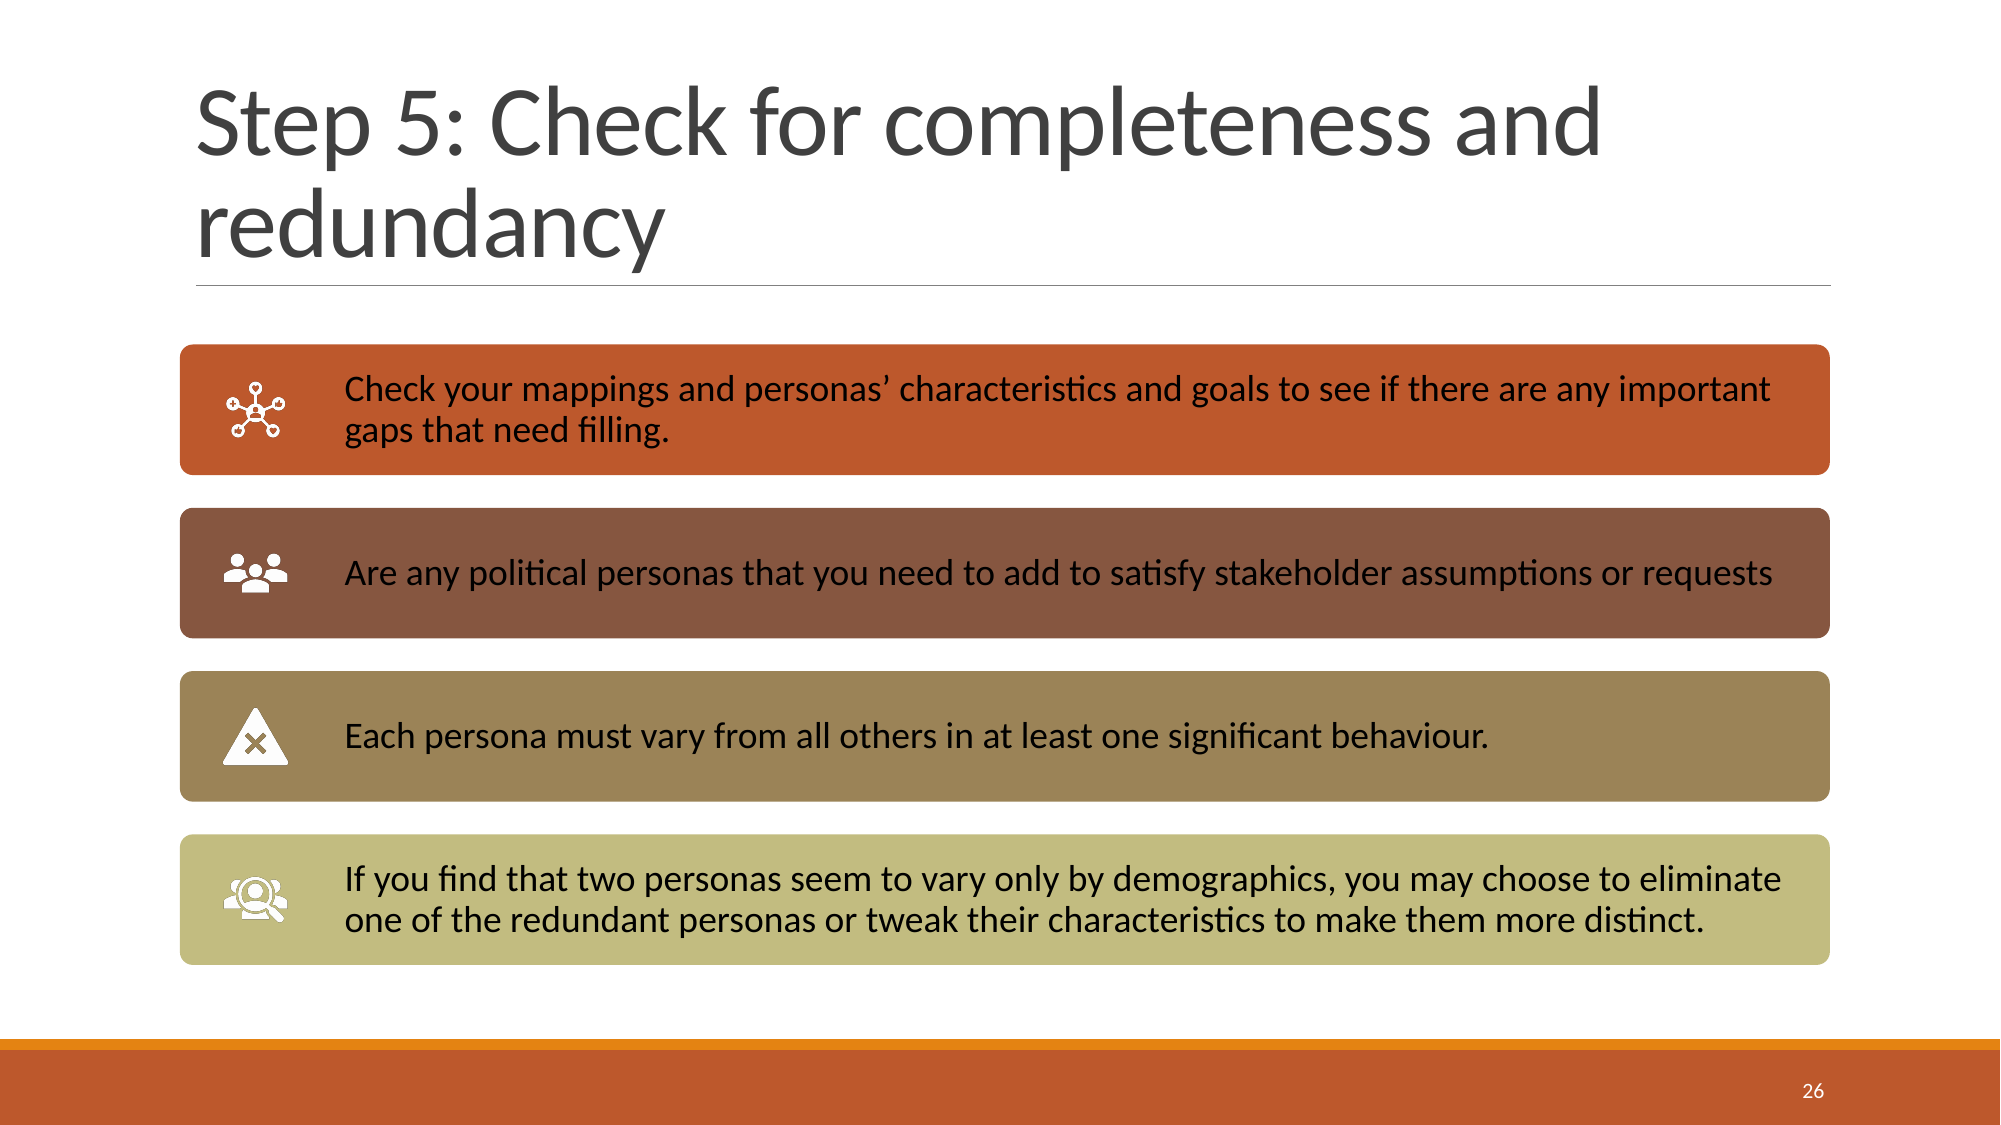

# Step 5: Check for completeness and redundancy
Check your mappings and personas’ characteristics and goals to see if there are any important gaps that need filling.
Are any political personas that you need to add to satisfy stakeholder assumptions or requests
Each persona must vary from all others in at least one significant behaviour.
If you find that two personas seem to vary only by demographics, you may choose to eliminate one of the redundant personas or tweak their characteristics to make them more distinct.
26